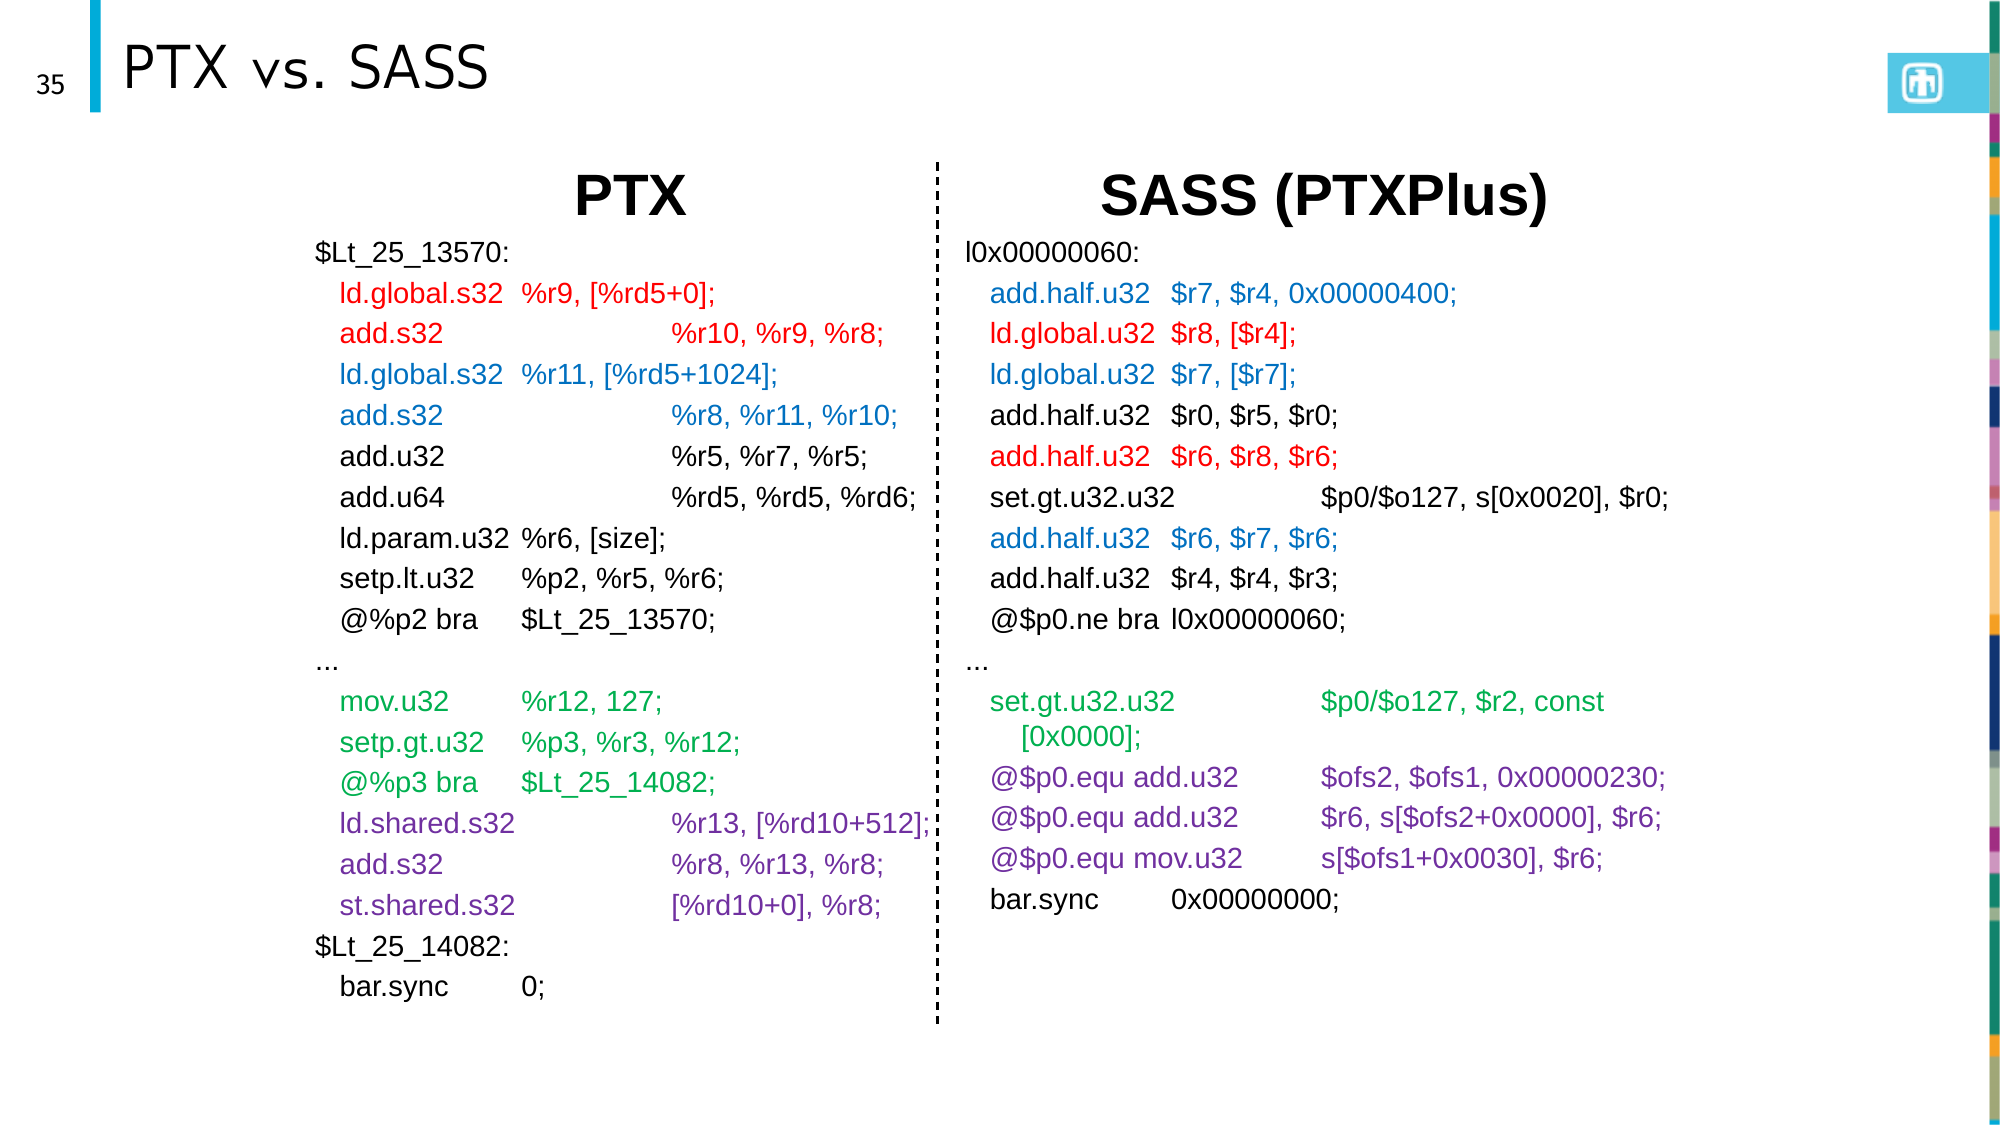

# PTX vs. SASS
35

PTX
$Lt_25_13570:
   ld.global.s32 	%r9, [%rd5+0];
   add.s32 		%r10, %r9, %r8;
   ld.global.s32 	%r11, [%rd5+1024];
   add.s32 		%r8, %r11, %r10;
   add.u32 		%r5, %r7, %r5;
   add.u64 		%rd5, %rd5, %rd6;
   ld.param.u32 	%r6, [size];
   setp.lt.u32 	%p2, %r5, %r6;
   @%p2 bra 	$Lt_25_13570;
...
   mov.u32 	%r12, 127;
   setp.gt.u32 	%p3, %r3, %r12;
   @%p3 bra 	$Lt_25_14082;
   ld.shared.s32 	%r13, [%rd10+512];
   add.s32 		%r8, %r13, %r8;
   st.shared.s32 	[%rd10+0], %r8;
$Lt_25_14082:
   bar.sync 	0;
SASS (PTXPlus)
l0x00000060:
   add.half.u32 	$r7, $r4, 0x00000400;
   ld.global.u32 	$r8, [$r4];
   ld.global.u32 	$r7, [$r7];
   add.half.u32 	$r0, $r5, $r0;
   add.half.u32 	$r6, $r8, $r6;
   set.gt.u32.u32 	$p0/$o127, s[0x0020], $r0;
   add.half.u32 	$r6, $r7, $r6;
   add.half.u32 	$r4, $r4, $r3;
   @$p0.ne bra 	l0x00000060;
...
   set.gt.u32.u32 	$p0/$o127, $r2, const [0x0000];
   @$p0.equ add.u32 	$ofs2, $ofs1, 0x00000230;
   @$p0.equ add.u32 	$r6, s[$ofs2+0x0000], $r6;
   @$p0.equ mov.u32 	s[$ofs1+0x0030], $r6;
   bar.sync 	0x00000000;